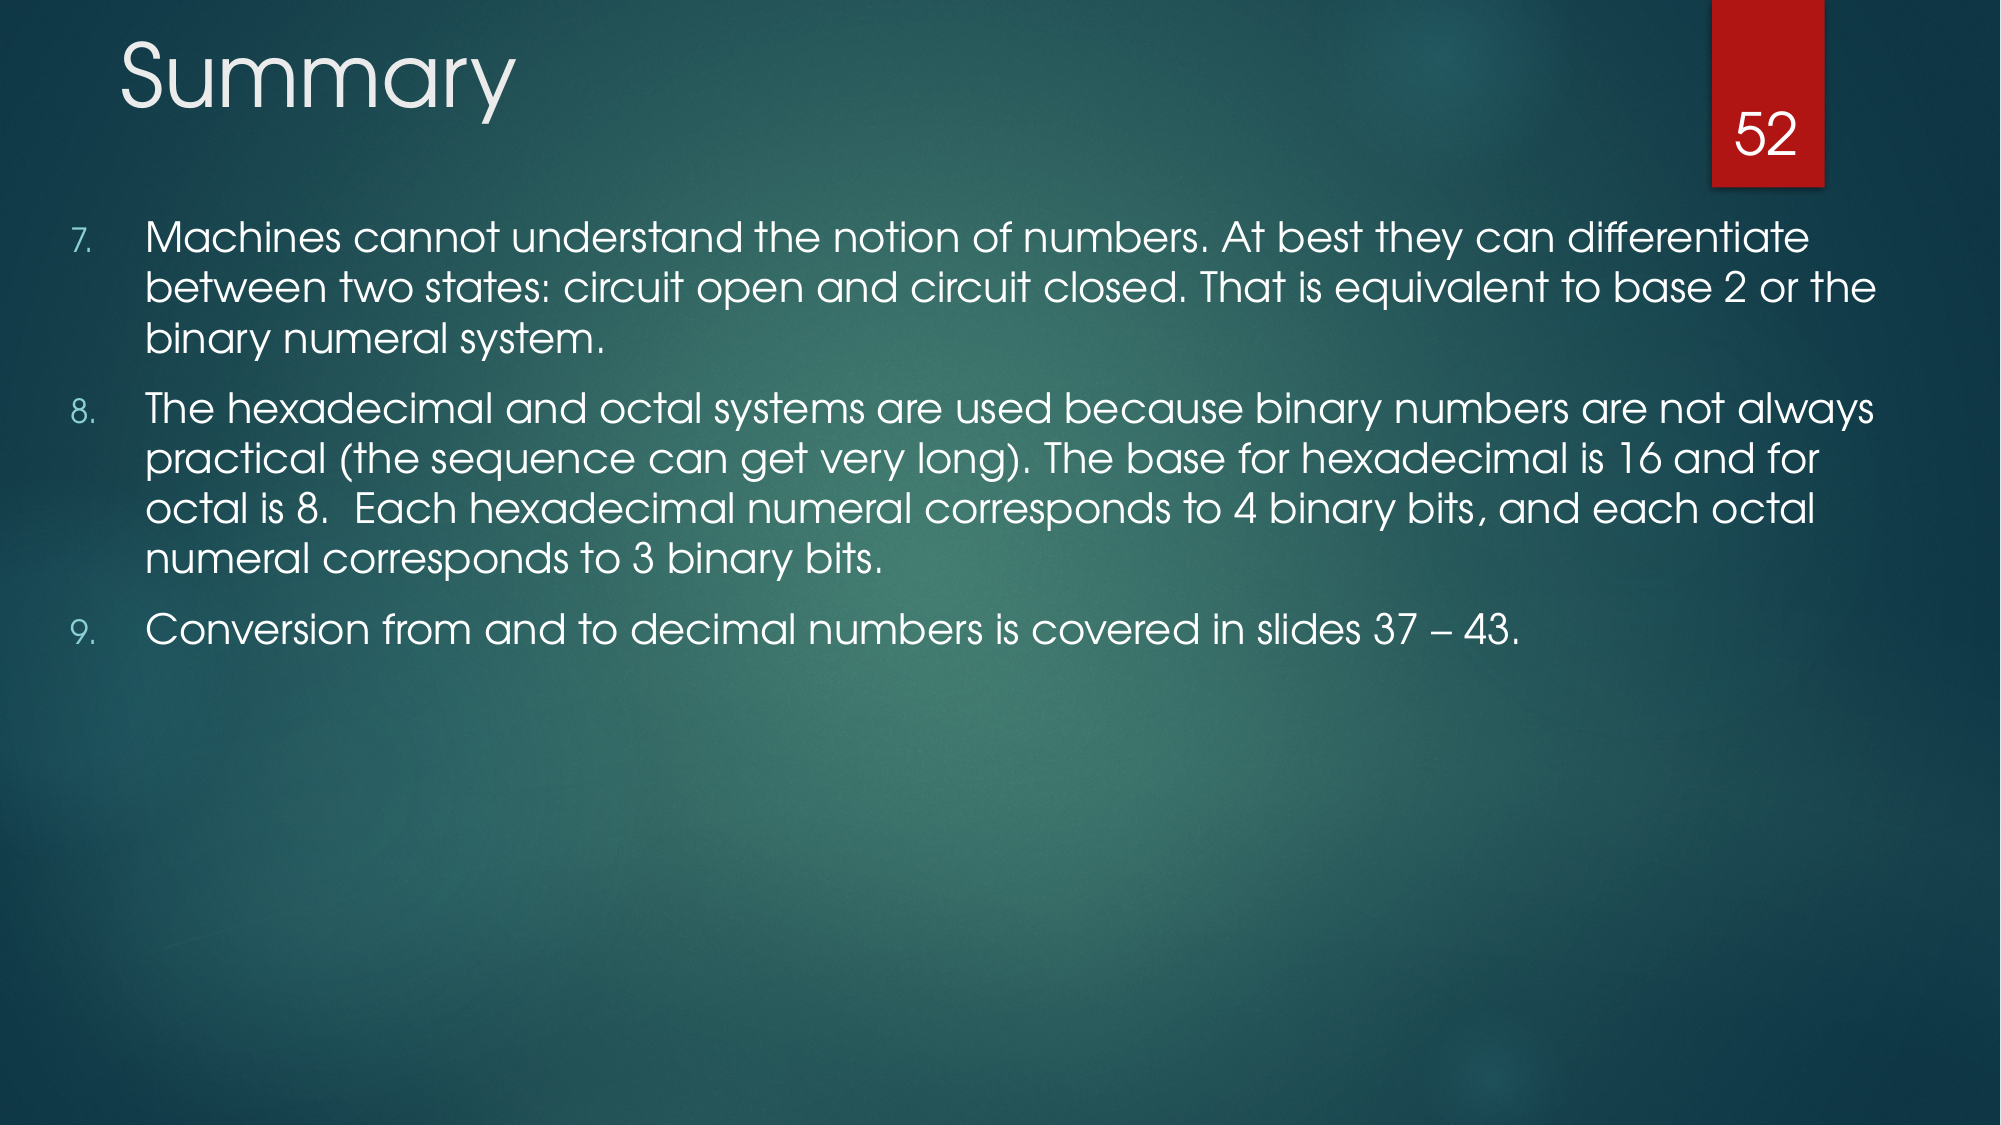

# Summary
52
Machines cannot understand the notion of numbers. At best they can differentiate between two states: circuit open and circuit closed. That is equivalent to base 2 or the binary numeral system.
The hexadecimal and octal systems are used because binary numbers are not always practical (the sequence can get very long). The base for hexadecimal is 16 and for octal is 8.  Each hexadecimal numeral corresponds to 4 binary bits, and each octal numeral corresponds to 3 binary bits.
Conversion from and to decimal numbers is covered in slides 37 – 43.